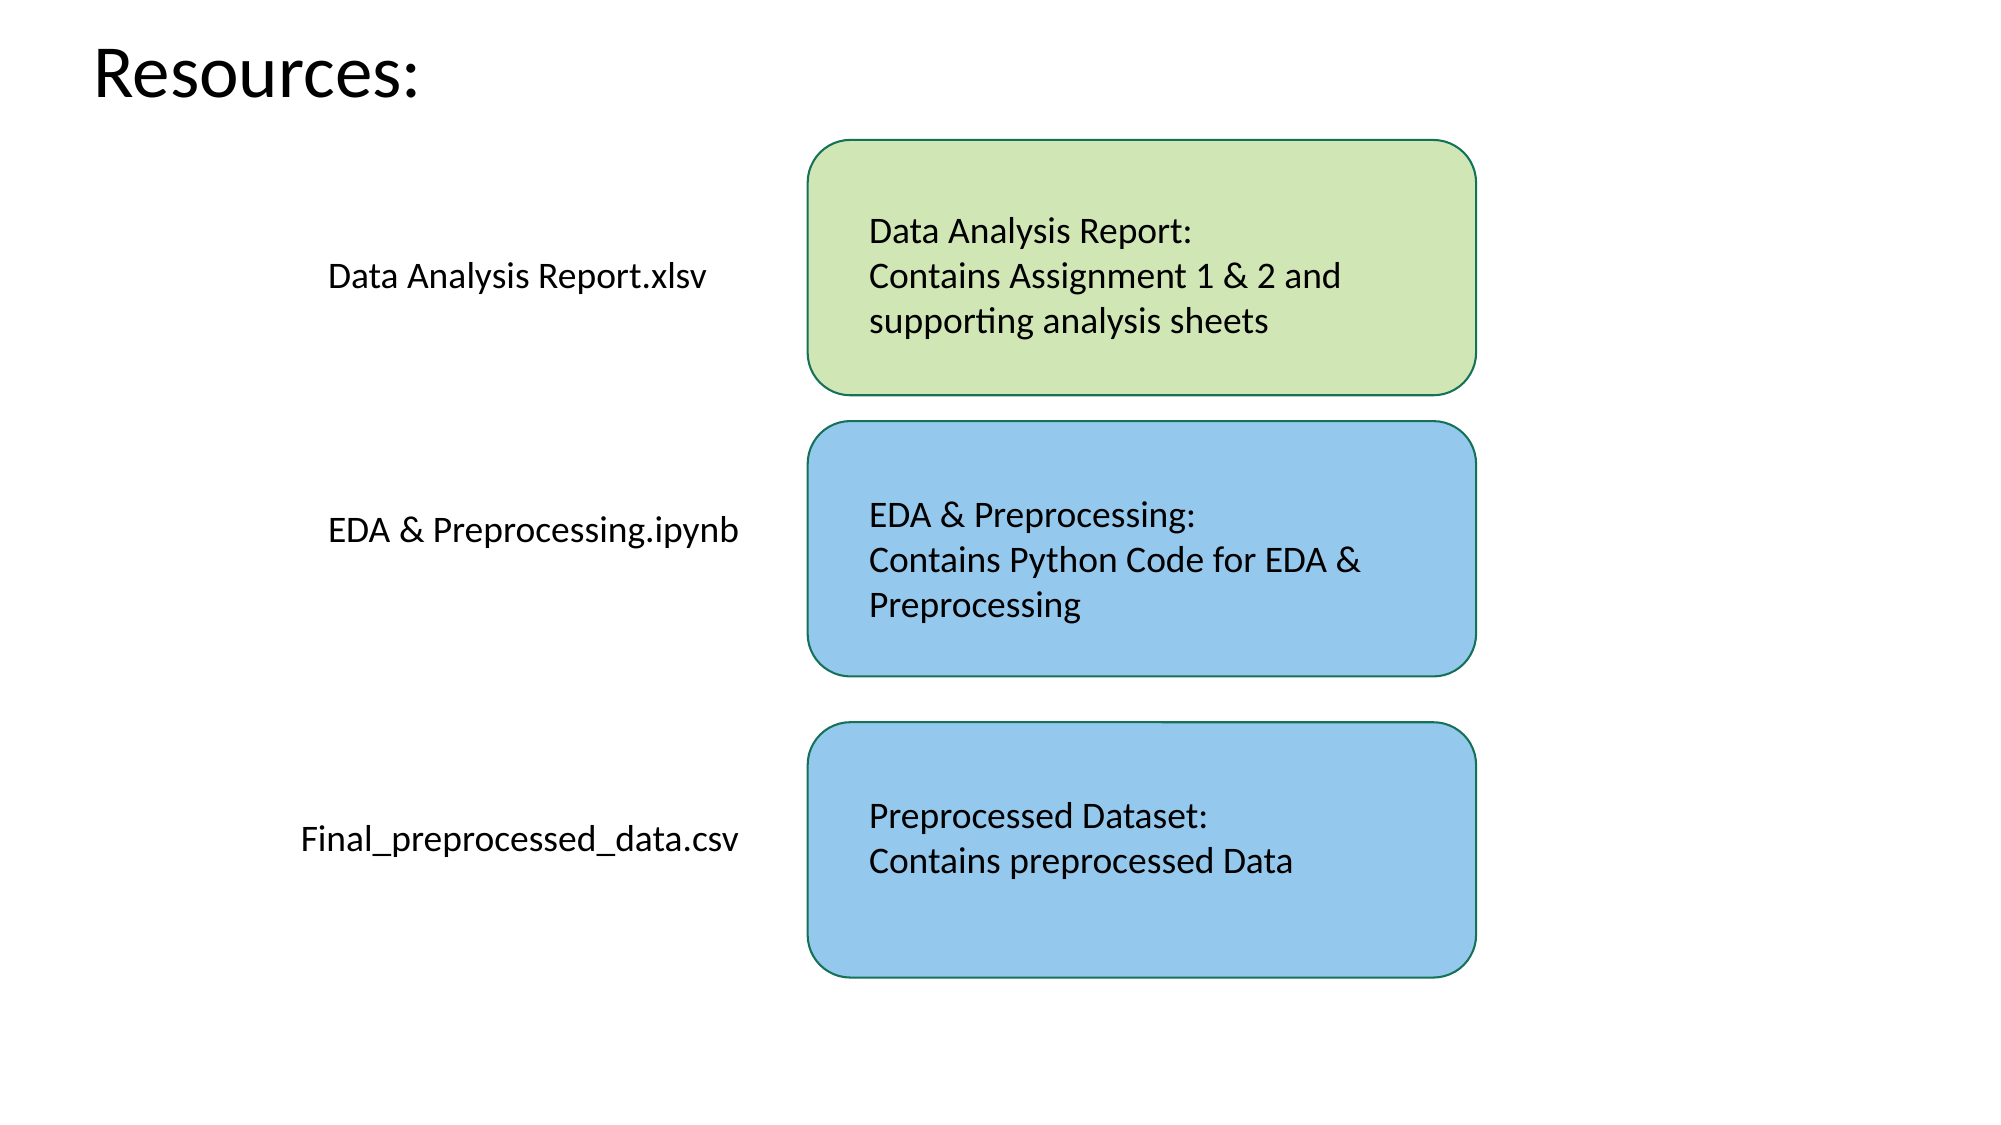

Resources:

Data Analysis Report:
Contains Assignment 1 & 2 and supporting analysis sheets
Data Analysis Report.xlsv

EDA & Preprocessing:
Contains Python Code for EDA & Preprocessing
EDA & Preprocessing.ipynb

Preprocessed Dataset:
Contains preprocessed Data
Final_preprocessed_data.csv